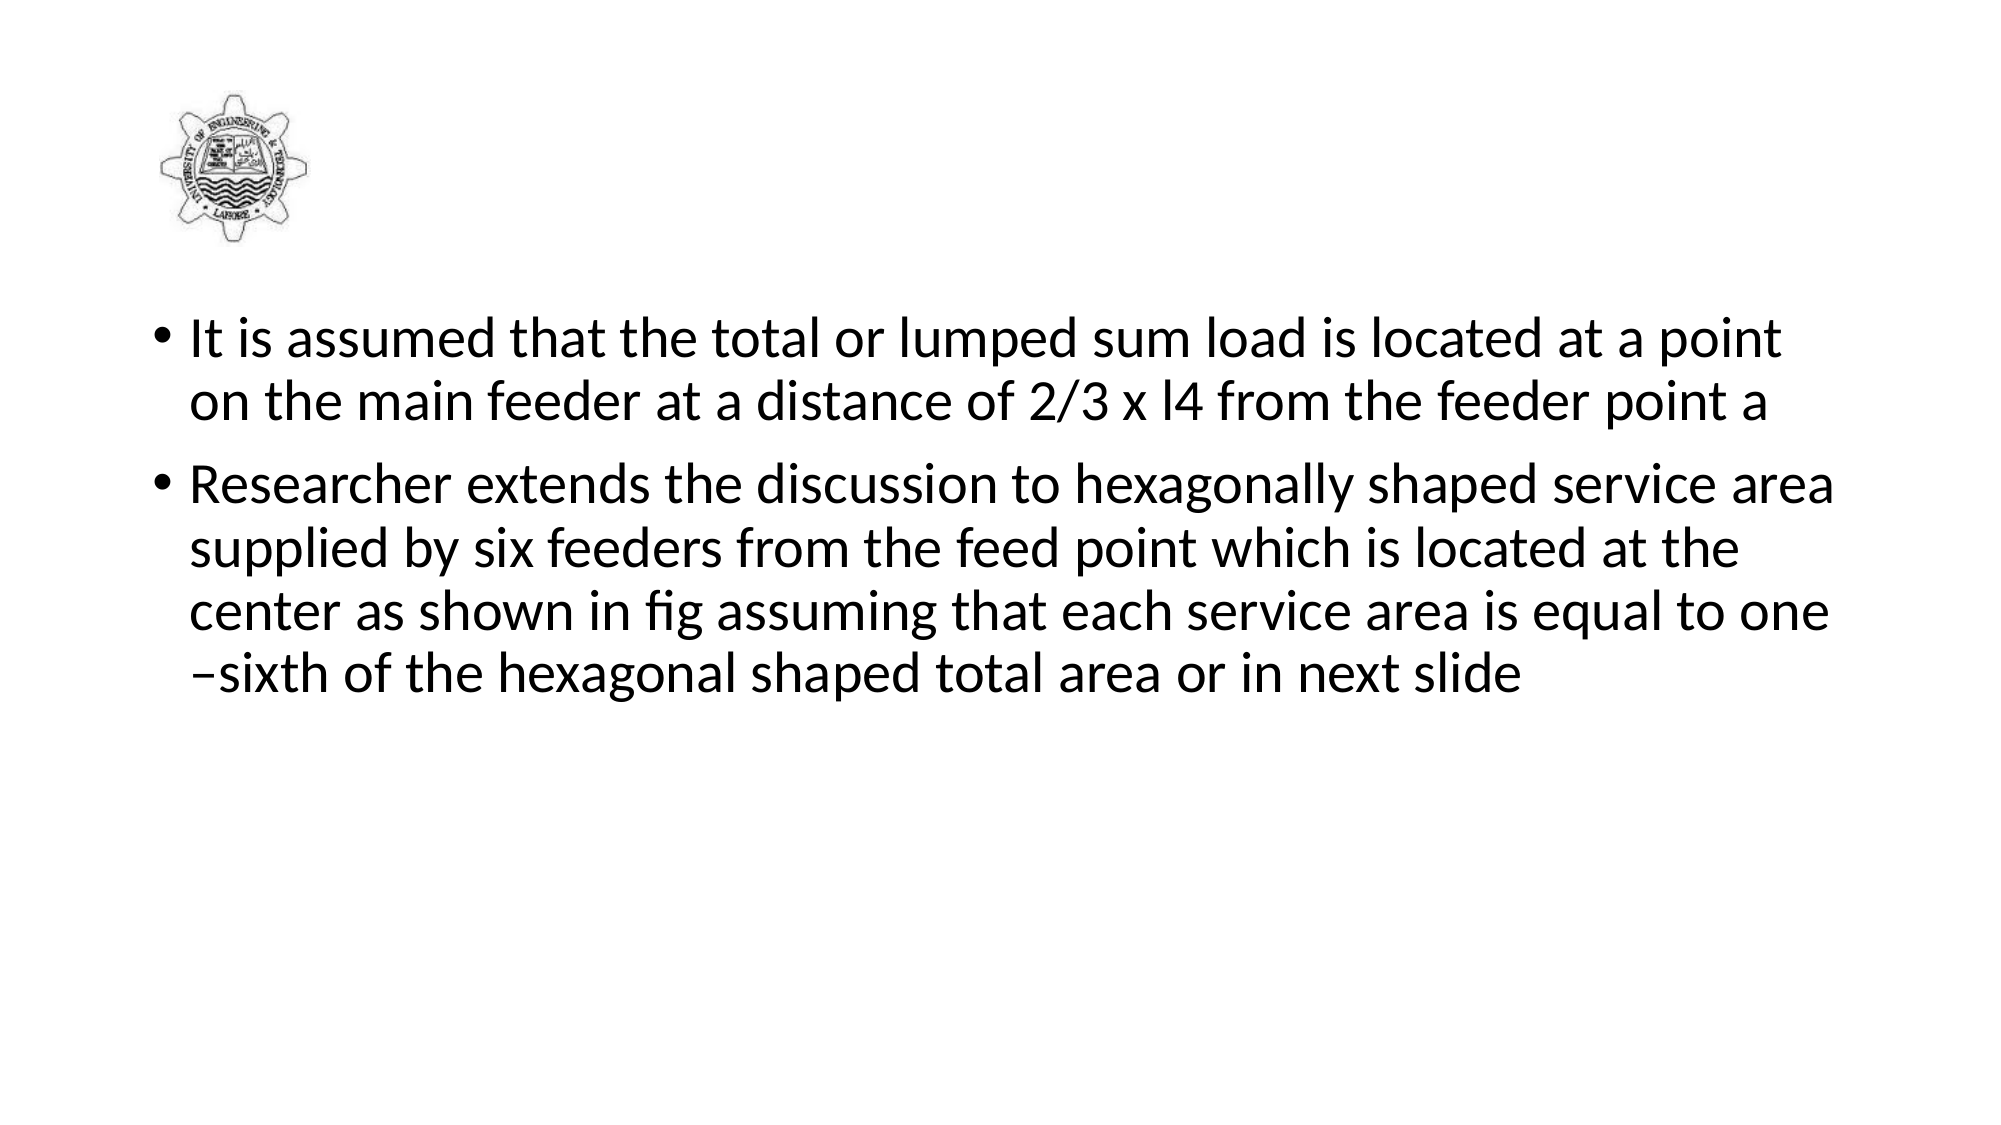

#
It is assumed that the total or lumped sum load is located at a point on the main feeder at a distance of 2/3 x l4 from the feeder point a
Researcher extends the discussion to hexagonally shaped service area supplied by six feeders from the feed point which is located at the center as shown in fig assuming that each service area is equal to one –sixth of the hexagonal shaped total area or in next slide